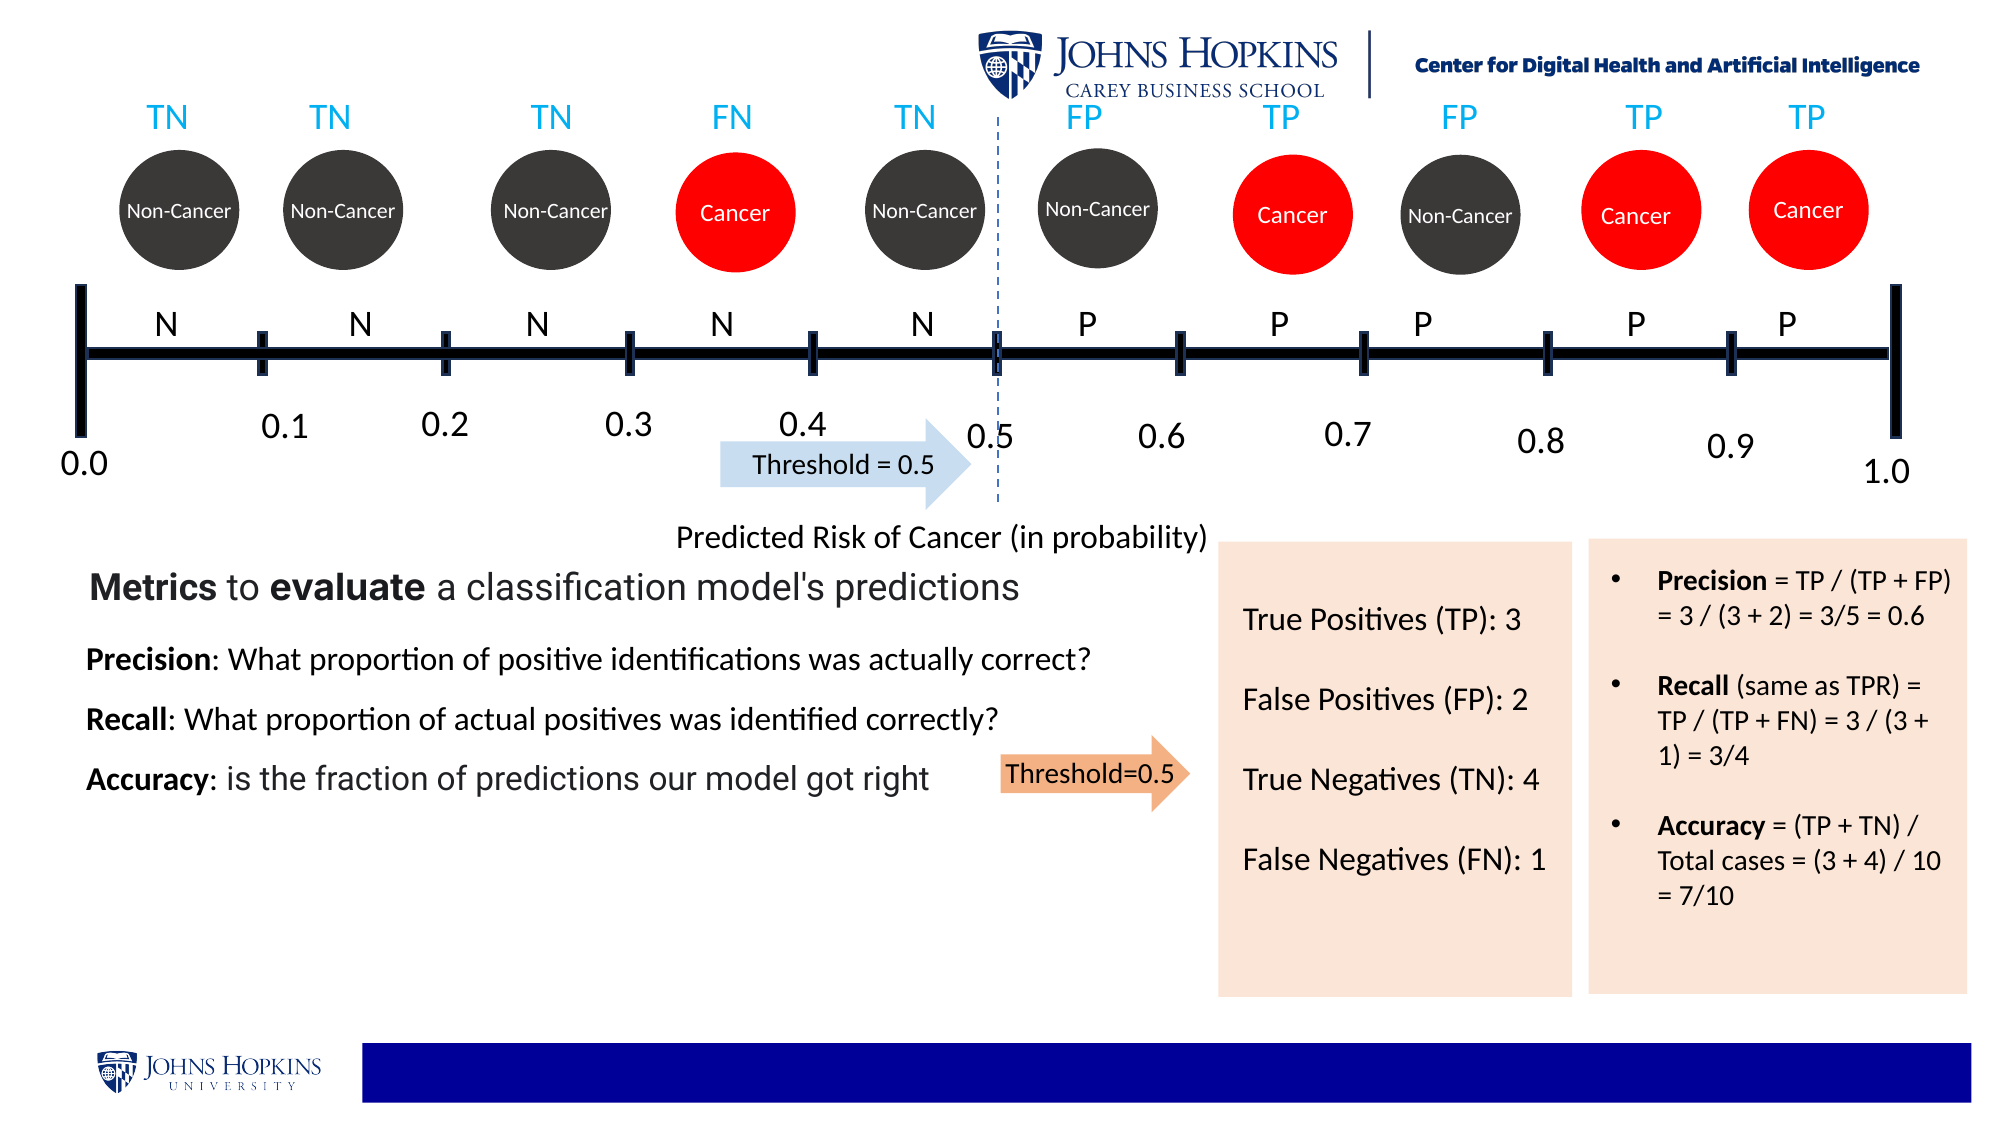

TN
TN
TN
FN
TN
FP
TP
FP
TP
TP

Non-Cancer

Non-Cancer

Non-Cancer

Non-Cancer

Cancer

Cancer

Cancer

Cancer

Non-Cancer
Non-Cancer
N
N
N
N
N
P
P
P
P
P

0.2
0.3
0.4
0.1
0.7
0.5
0.6
0.8
0.9

0.0
Threshold = 0.5
1.0
Predicted Risk of Cancer (in probability)

Precision = TP / (TP + FP) = 3 / (3 + 2) = 3/5 = 0.6

Recall (same as TPR) = TP / (TP + FN) = 3 / (3 + 1) = 3/4

Accuracy = (TP + TN) / Total cases = (3 + 4) / 10  = 7/10

Metrics to evaluate a classification model's predictions
True Positives (TP): 3

False Positives (FP): 2

True Negatives (TN): 4

False Negatives (FN): 1

Precision: What proportion of positive identifications was actually correct?
Recall: What proportion of actual positives was identified correctly?
Accuracy: is the fraction of predictions our model got right

Threshold=0.5